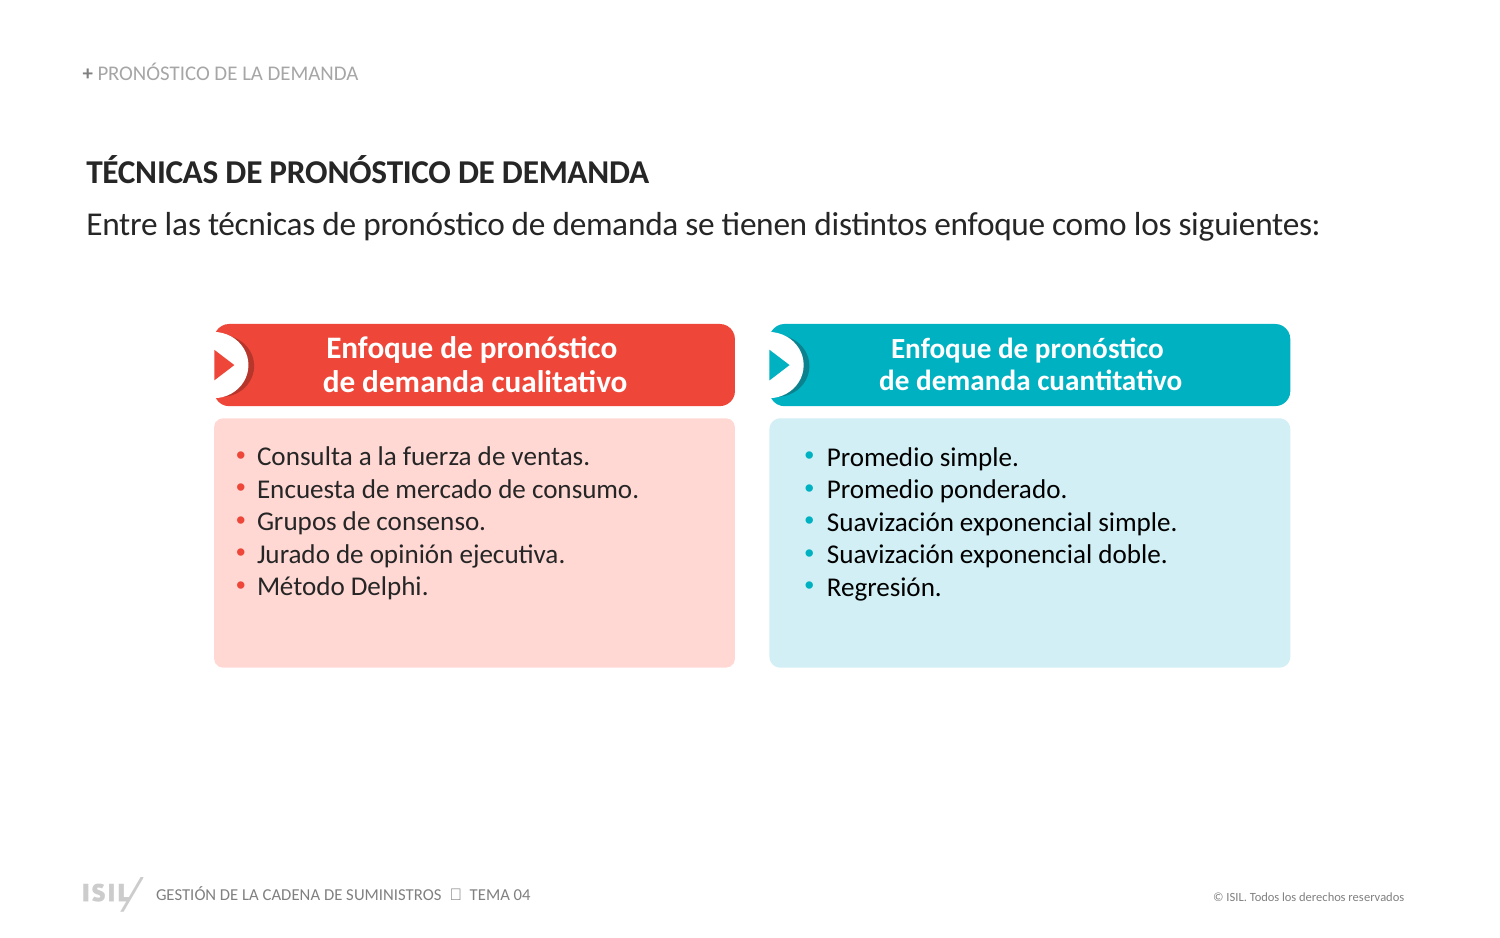

+ PRONÓSTICO DE LA DEMANDA
TÉCNICAS DE PRONÓSTICO DE DEMANDA
Entre las técnicas de pronóstico de demanda se tienen distintos enfoque como los siguientes:
Enfoque de pronóstico
de demanda cualitativo
Enfoque de pronóstico
de demanda cuantitativo

Promedio simple.
Promedio ponderado.
Suavización exponencial simple.
Suavización exponencial doble.
Regresión.
Consulta a la fuerza de ventas.
Encuesta de mercado de consumo.
Grupos de consenso.
Jurado de opinión ejecutiva.
Método Delphi.